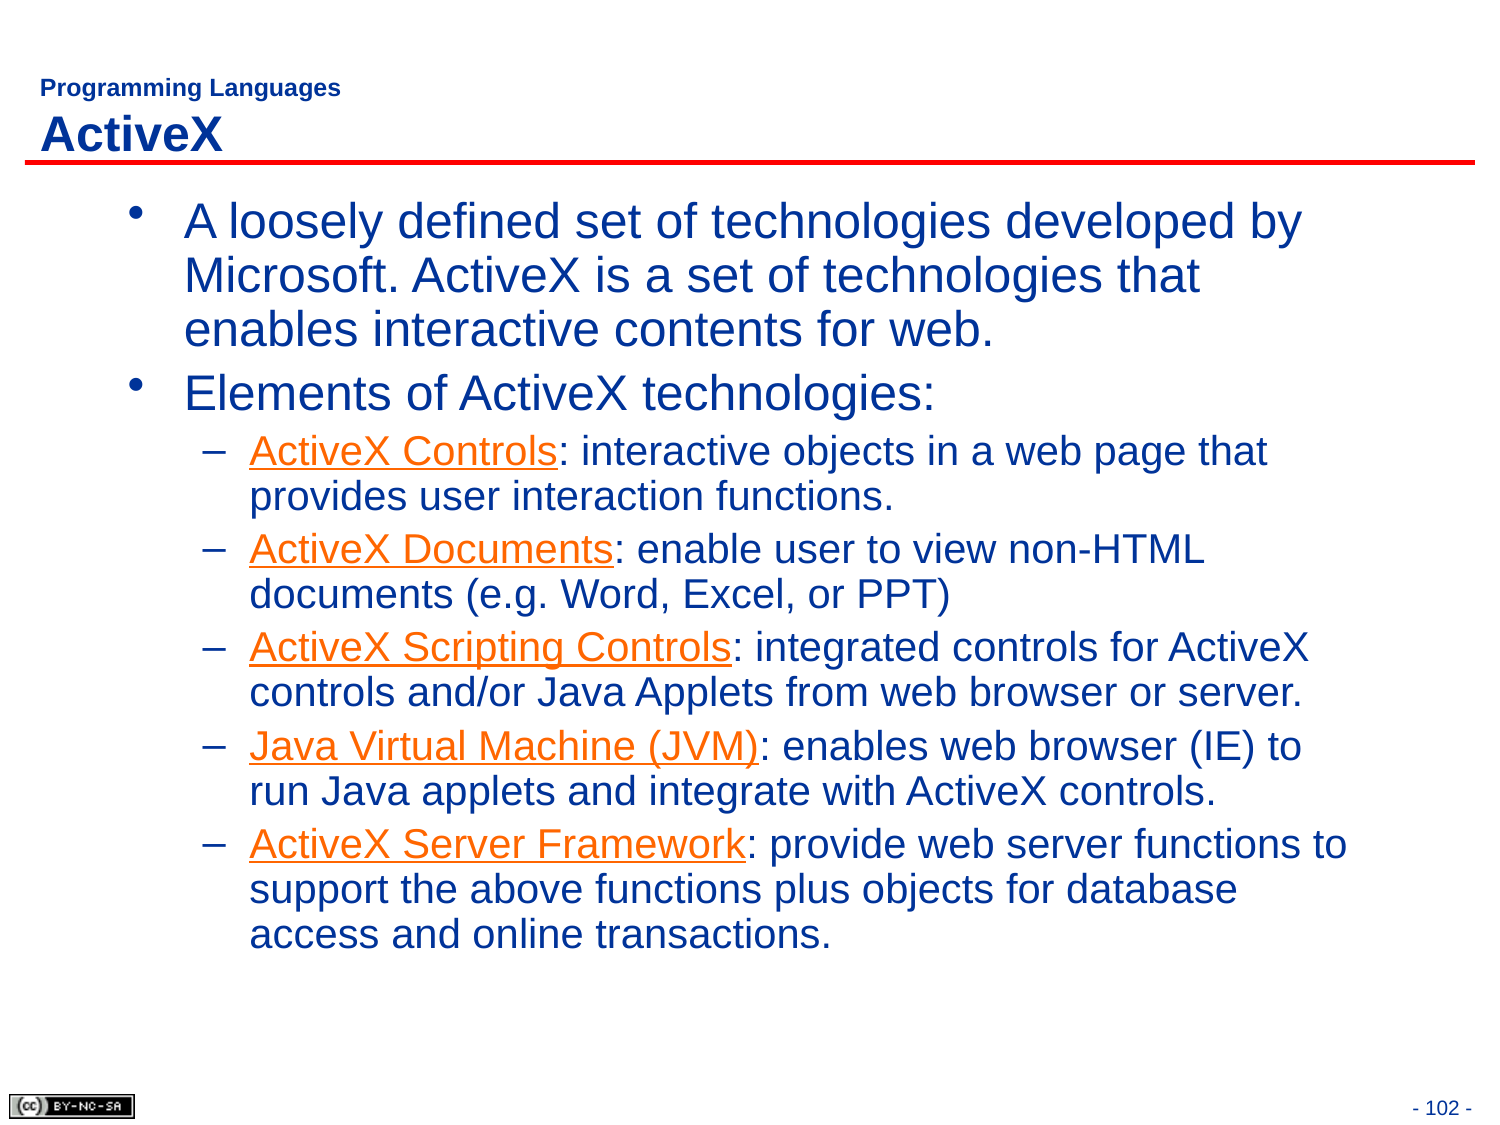

# Programming Languages ActiveX
A loosely defined set of technologies developed by Microsoft. ActiveX is a set of technologies that enables interactive contents for web.
Elements of ActiveX technologies:
ActiveX Controls: interactive objects in a web page that provides user interaction functions.
ActiveX Documents: enable user to view non-HTML documents (e.g. Word, Excel, or PPT)
ActiveX Scripting Controls: integrated controls for ActiveX controls and/or Java Applets from web browser or server.
Java Virtual Machine (JVM): enables web browser (IE) to run Java applets and integrate with ActiveX controls.
ActiveX Server Framework: provide web server functions to support the above functions plus objects for database access and online transactions.
- 102 -